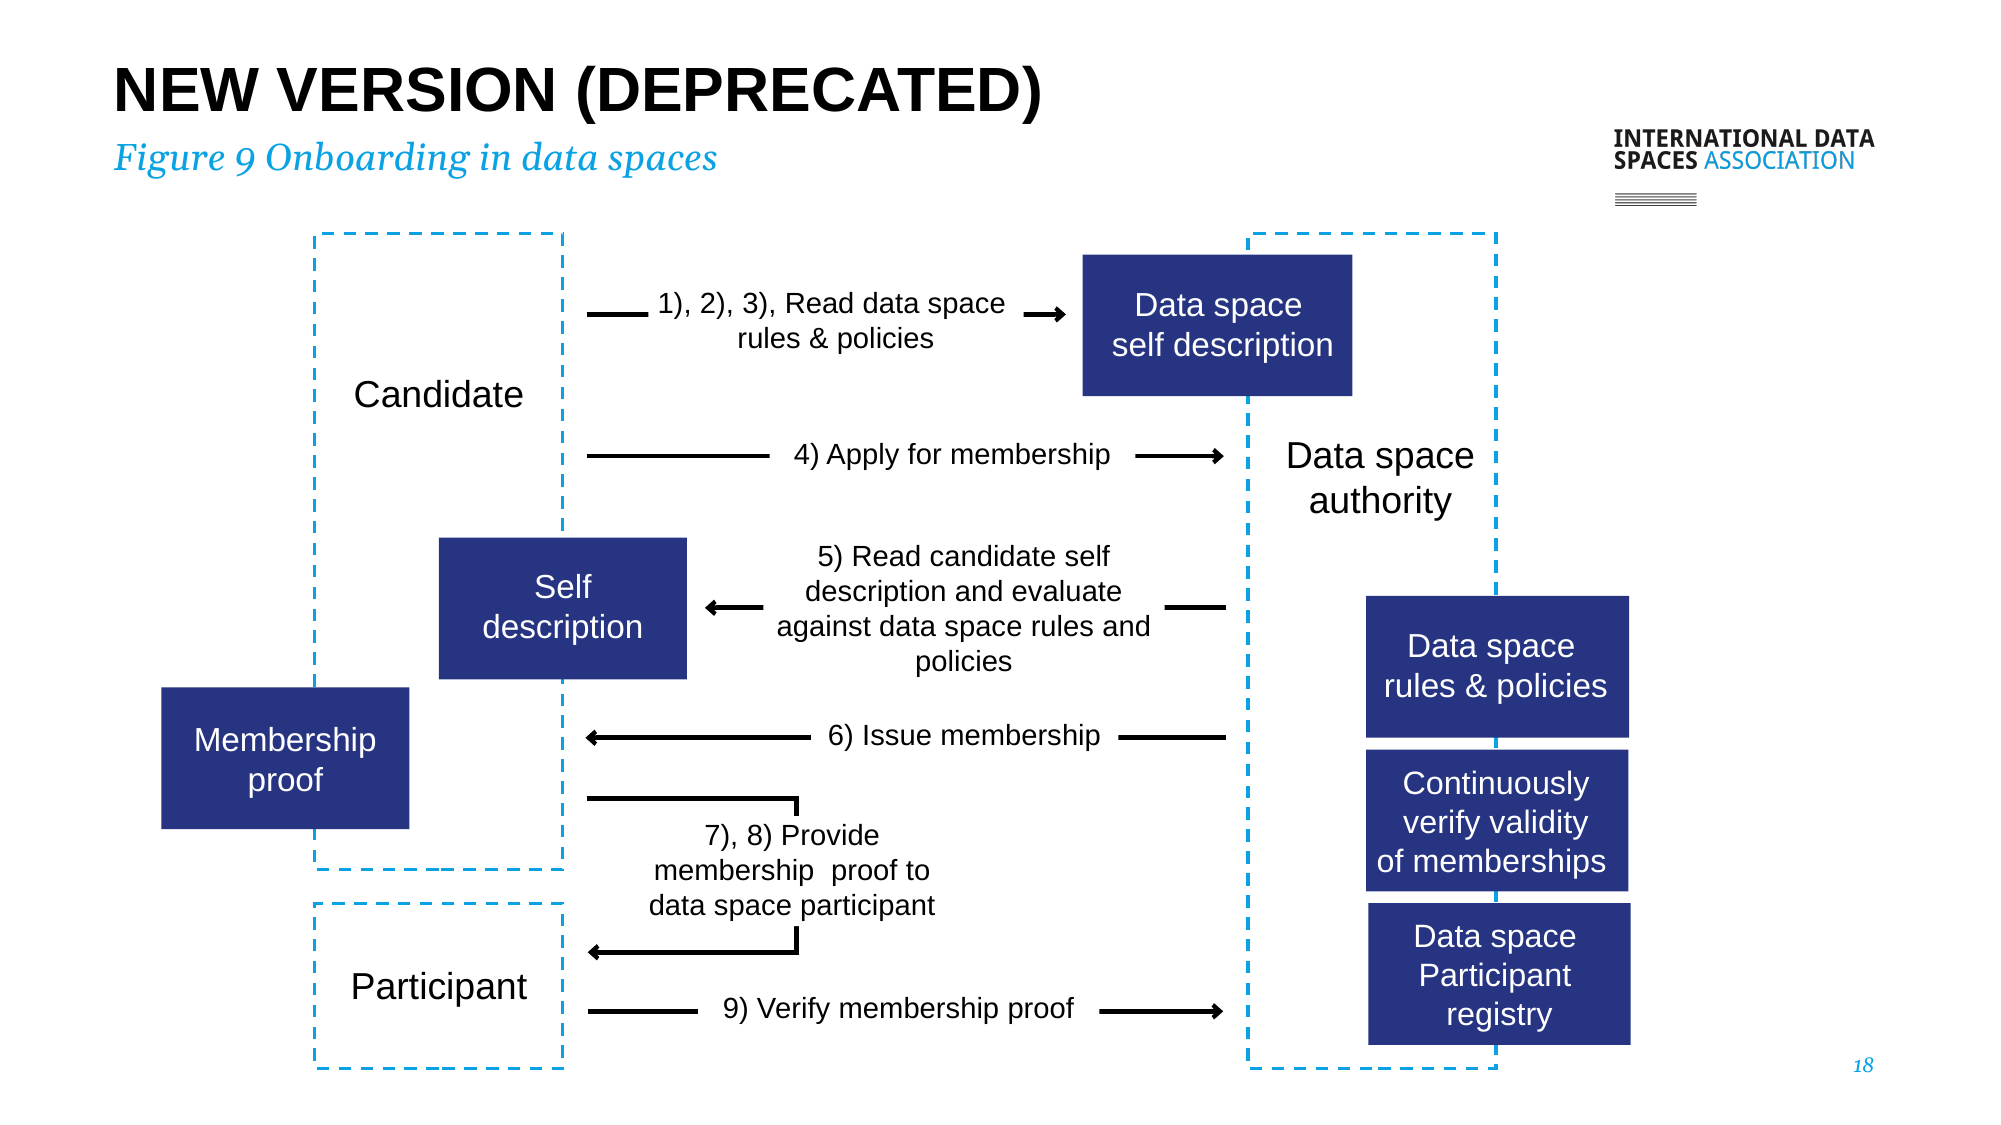

# NEW VERSION (DEPRECATED)
Figure 9 Onboarding in data spaces

Data space
self description
1), 2), 3), Read data space
rules & policies
Candidate
Data space
authority
4) Apply for membership
5) Read candidate self description and evaluate against data space rules and policies

Self
description

Data space
rules & policies

6) Issue membership
Membership proof

Continuously
verify validity
of memberships
7), 8) Provide membership  proof to data space participant

Data space
Participant
registry
Participant
9) Verify membership proof
18